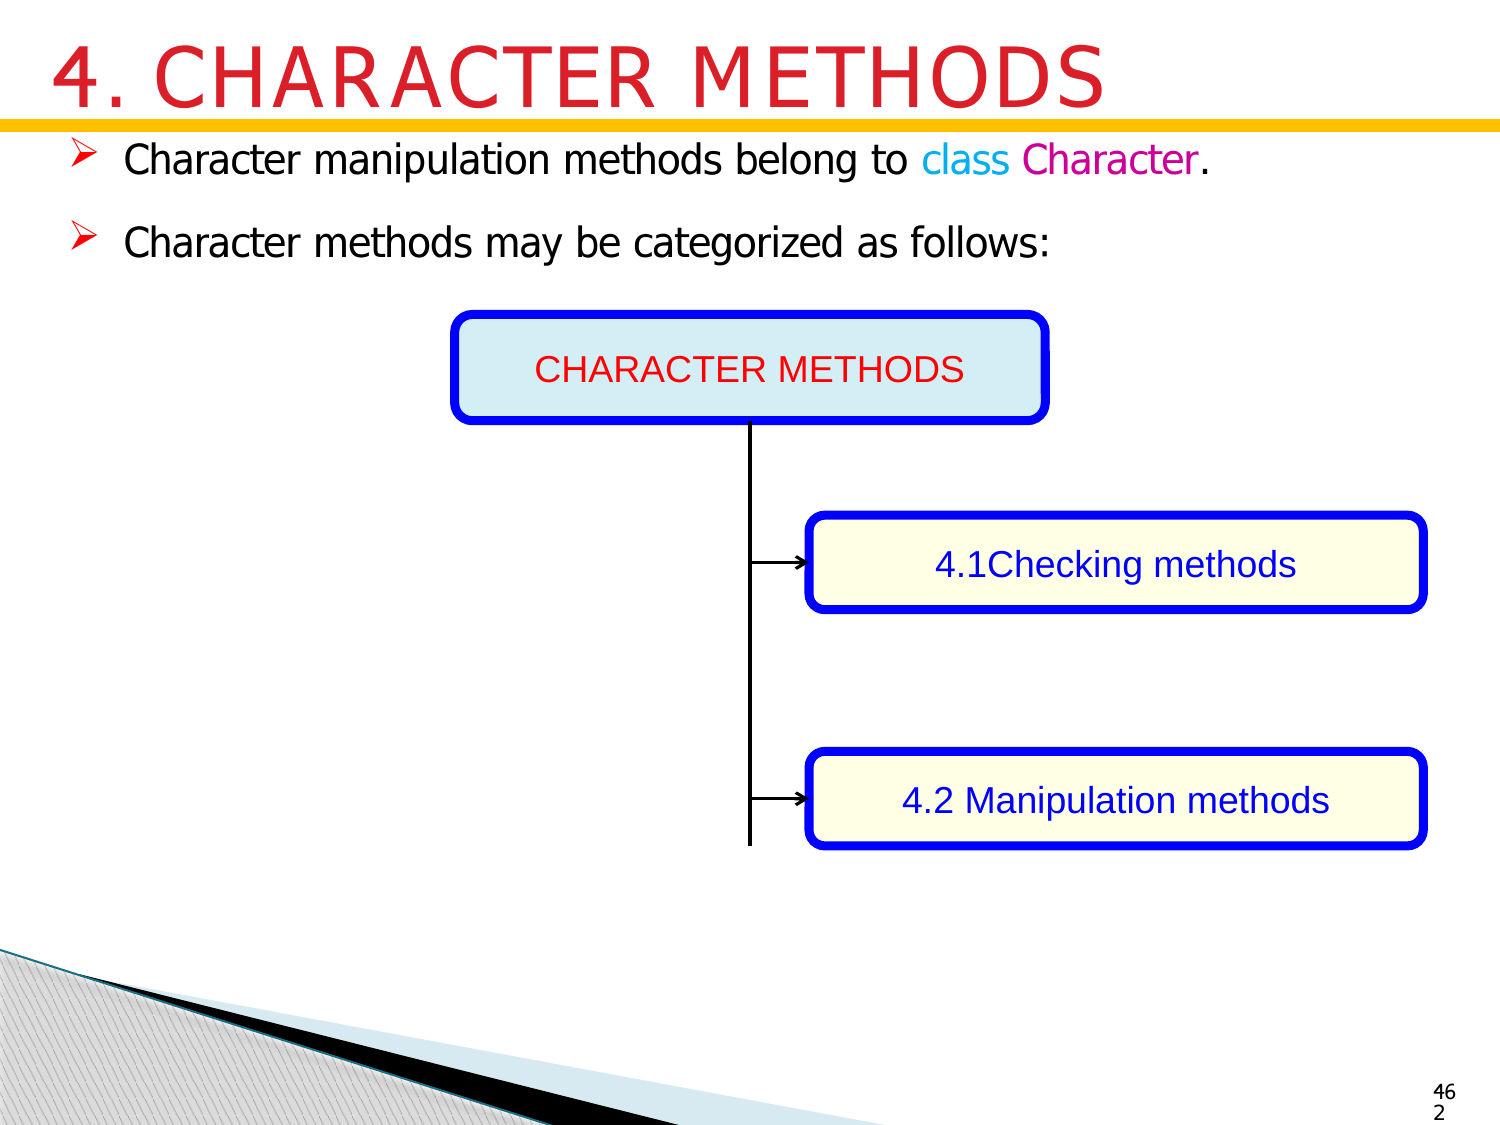

# 4. CHARACTER METHODS
Character manipulation methods belong to class Character.
Character methods may be categorized as follows:
CHARACTER METHODS
4.1Checking methods
4.2 Manipulation methods
462